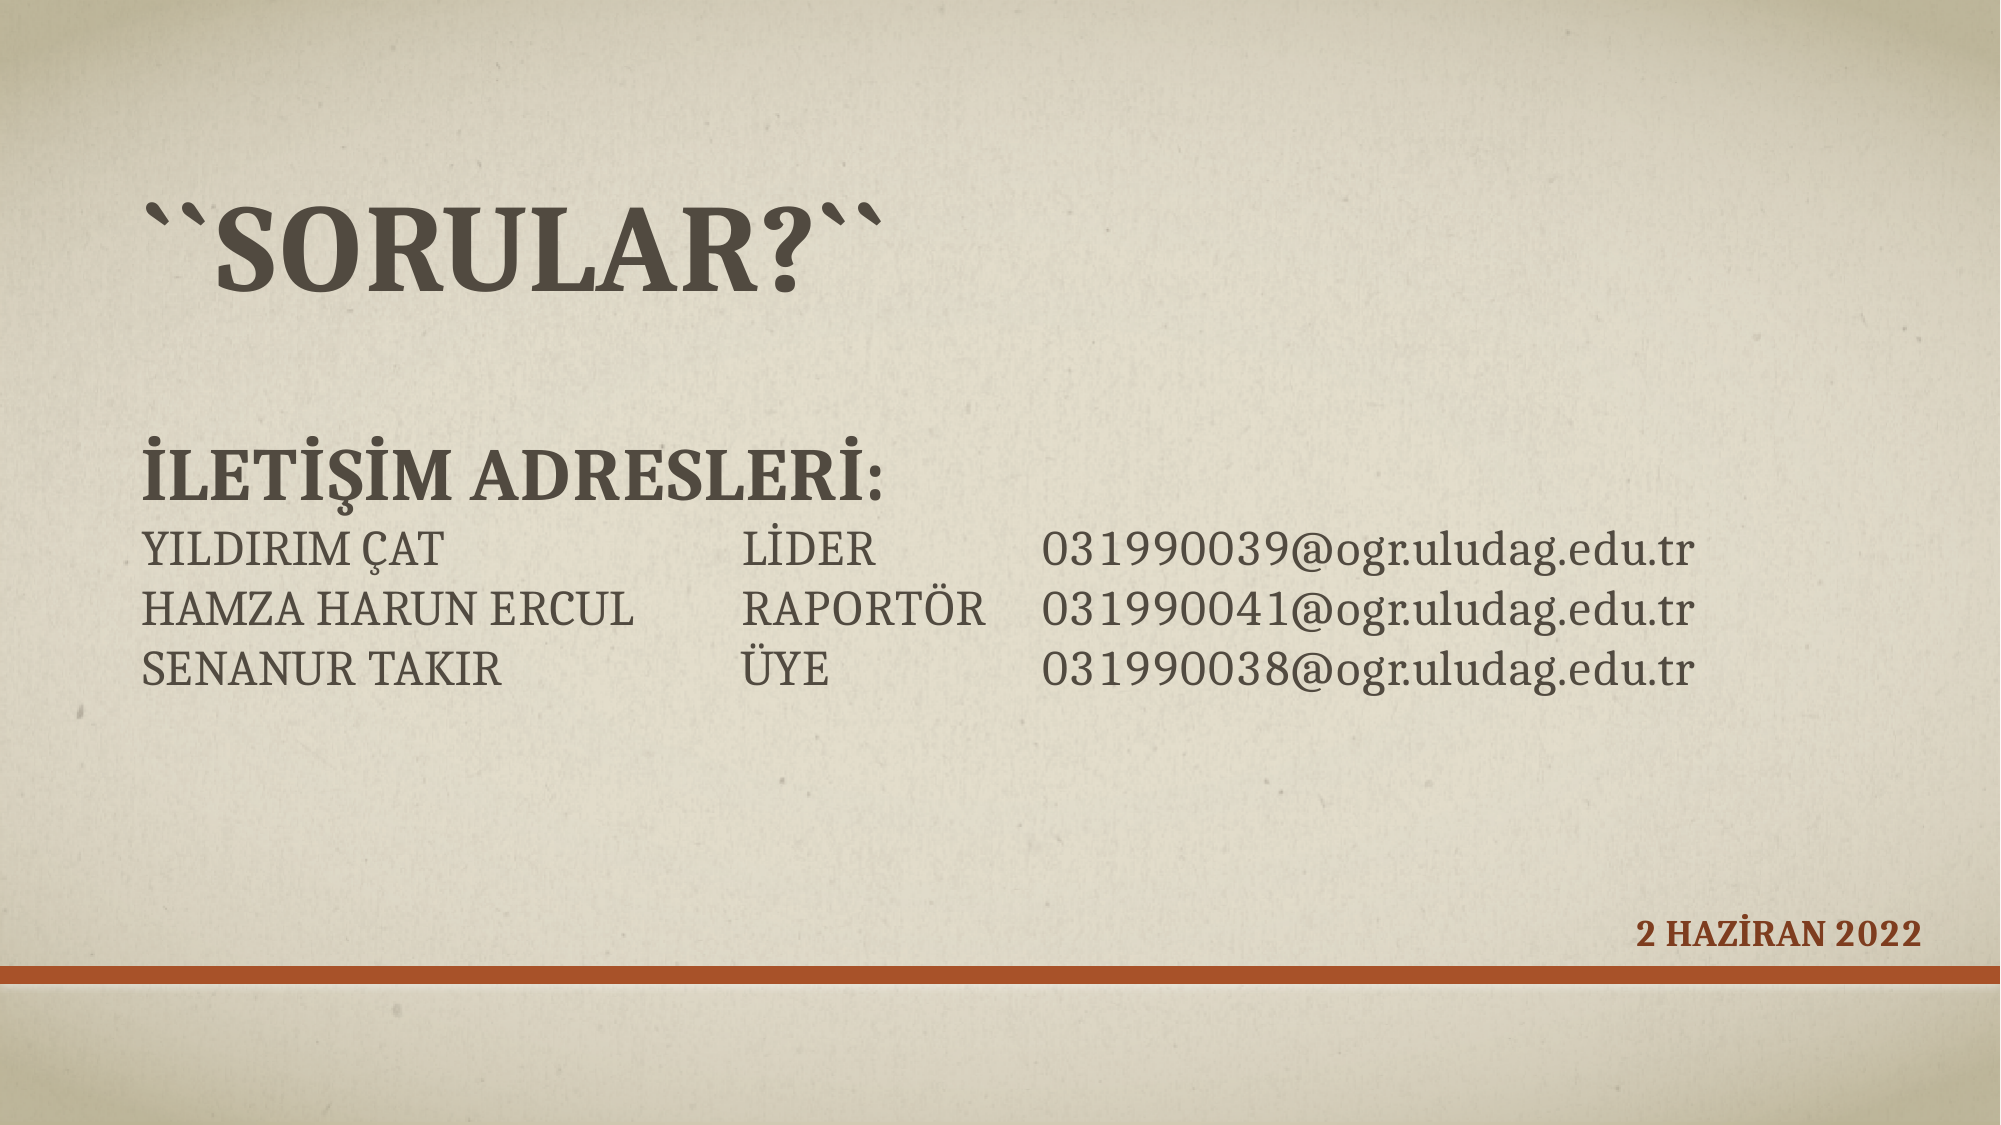

# ``SORULAR?``
İLETİŞİM ADRESLERİ:
YILDIRIM ÇAT		LİDER		031990039@ogr.uludag.edu.tr
HAMZA HARUN ERCUL    	RAPORTÖR	031990041@ogr.uludag.edu.tr
SENANUR TAKIR 		ÜYE		031990038@ogr.uludag.edu.tr
2 haziran 2022